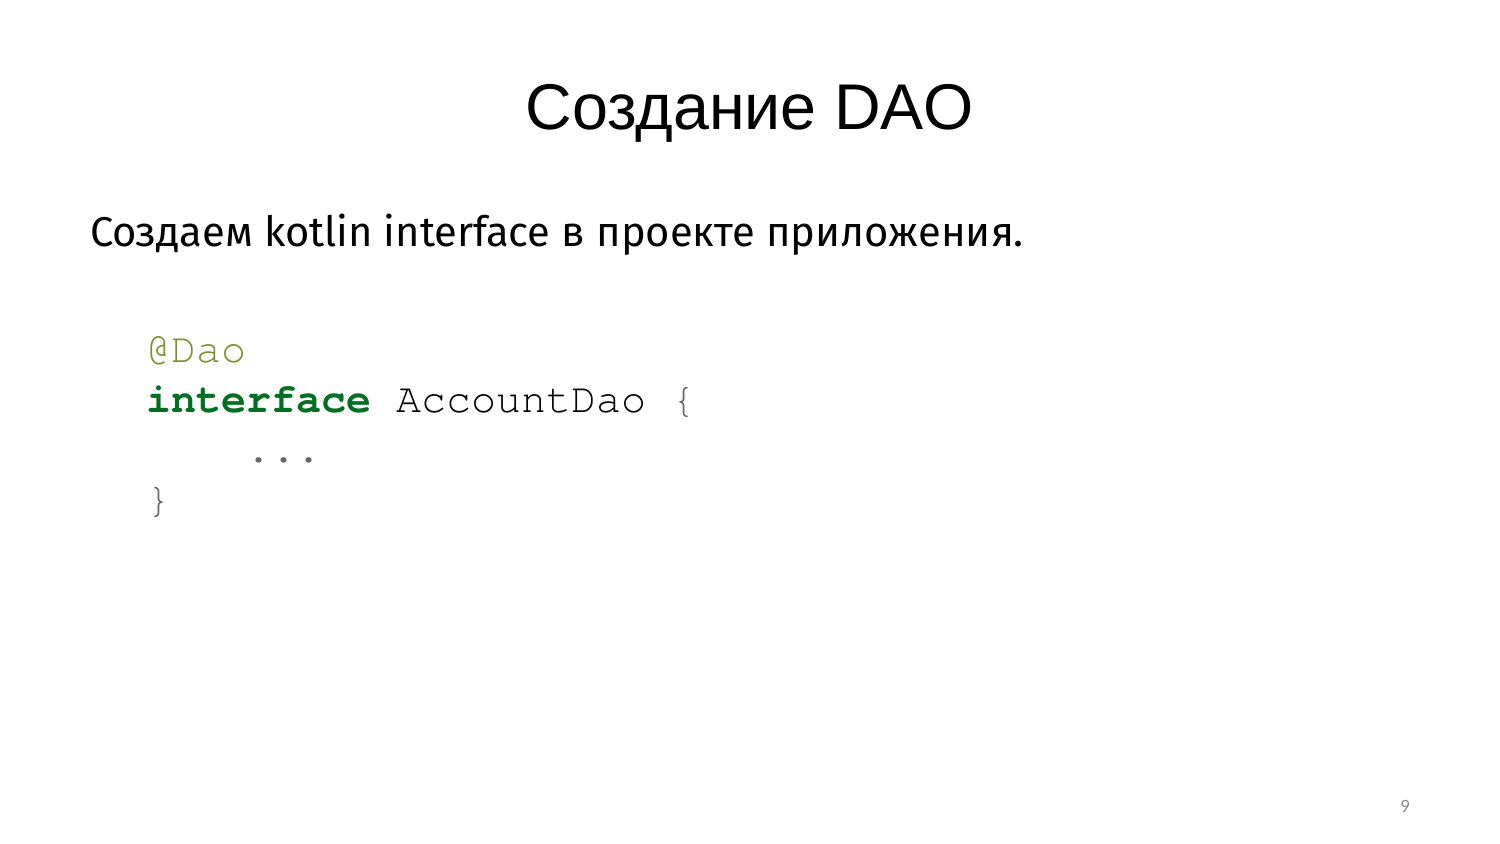

# Создание DAO
Создаем kotlin interface в проекте приложения.

@Dao
interface AccountDao {
    ...
}
9